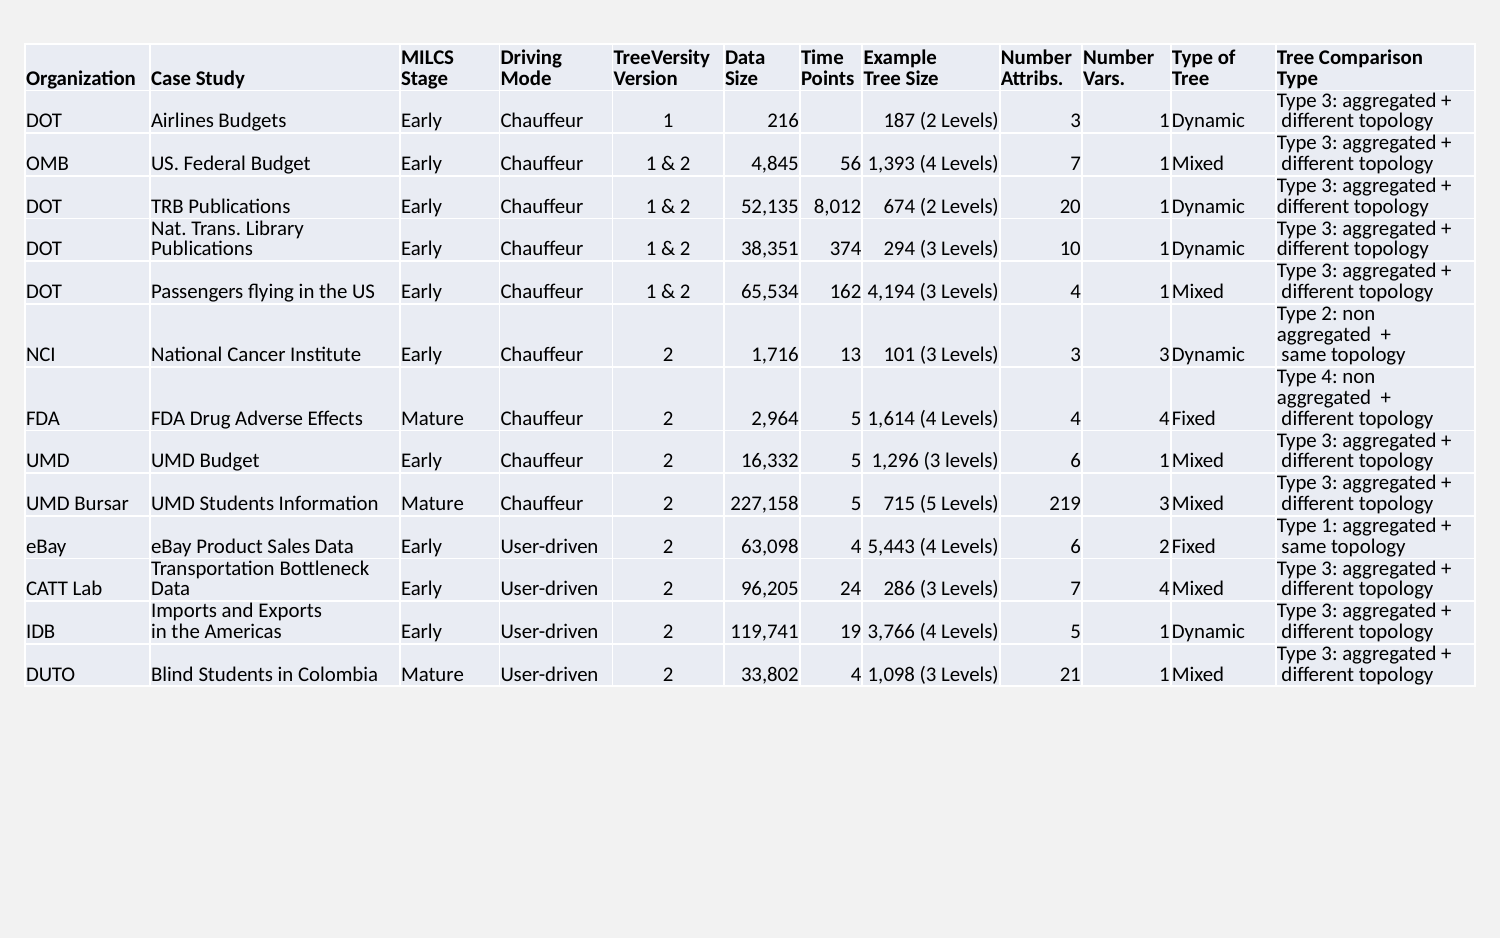

| Organization | Case Study | MILCS Stage | Driving Mode | TreeVersity Version | Data Size | Time Points | Example Tree Size | Number Attribs. | Number Vars. | Type of Tree | Tree Comparison Type |
| --- | --- | --- | --- | --- | --- | --- | --- | --- | --- | --- | --- |
| DOT | Airlines Budgets | Early | Chauffeur | 1 | 216 |  | 187 (2 Levels) | 3 | 1 | Dynamic | Type 3: aggregated + different topology |
| OMB | US. Federal Budget | Early | Chauffeur | 1 & 2 | 4,845 | 56 | 1,393 (4 Levels) | 7 | 1 | Mixed | Type 3: aggregated + different topology |
| DOT | TRB Publications | Early | Chauffeur | 1 & 2 | 52,135 | 8,012 | 674 (2 Levels) | 20 | 1 | Dynamic | Type 3: aggregated + different topology |
| DOT | Nat. Trans. Library Publications | Early | Chauffeur | 1 & 2 | 38,351 | 374 | 294 (3 Levels) | 10 | 1 | Dynamic | Type 3: aggregated + different topology |
| DOT | Passengers flying in the US | Early | Chauffeur | 1 & 2 | 65,534 | 162 | 4,194 (3 Levels) | 4 | 1 | Mixed | Type 3: aggregated + different topology |
| NCI | National Cancer Institute | Early | Chauffeur | 2 | 1,716 | 13 | 101 (3 Levels) | 3 | 3 | Dynamic | Type 2: non aggregated + same topology |
| FDA | FDA Drug Adverse Effects | Mature | Chauffeur | 2 | 2,964 | 5 | 1,614 (4 Levels) | 4 | 4 | Fixed | Type 4: non aggregated + different topology |
| UMD | UMD Budget | Early | Chauffeur | 2 | 16,332 | 5 | 1,296 (3 levels) | 6 | 1 | Mixed | Type 3: aggregated + different topology |
| UMD Bursar | UMD Students Information | Mature | Chauffeur | 2 | 227,158 | 5 | 715 (5 Levels) | 219 | 3 | Mixed | Type 3: aggregated + different topology |
| eBay | eBay Product Sales Data | Early | User-driven | 2 | 63,098 | 4 | 5,443 (4 Levels) | 6 | 2 | Fixed | Type 1: aggregated + same topology |
| CATT Lab | Transportation Bottleneck Data | Early | User-driven | 2 | 96,205 | 24 | 286 (3 Levels) | 7 | 4 | Mixed | Type 3: aggregated + different topology |
| IDB | Imports and Exports in the Americas | Early | User-driven | 2 | 119,741 | 19 | 3,766 (4 Levels) | 5 | 1 | Dynamic | Type 3: aggregated + different topology |
| DUTO | Blind Students in Colombia | Mature | User-driven | 2 | 33,802 | 4 | 1,098 (3 Levels) | 21 | 1 | Mixed | Type 3: aggregated + different topology |